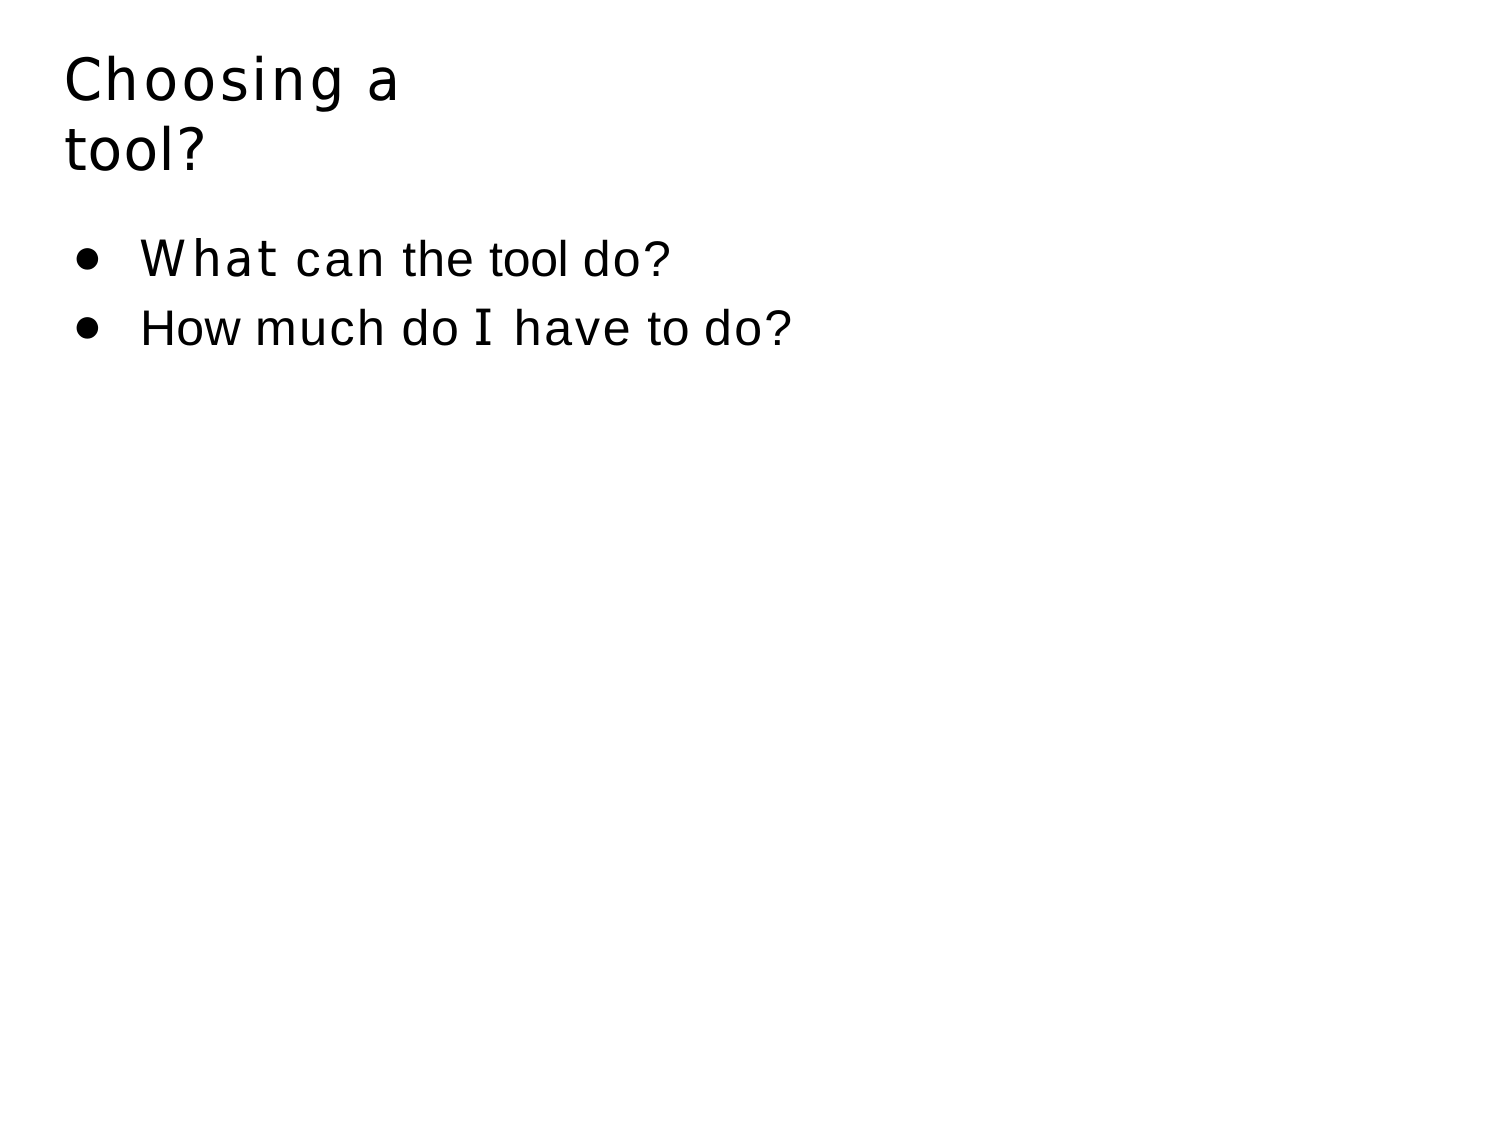

# Choosing a tool?
What can the tool do?
How much do I have to do?